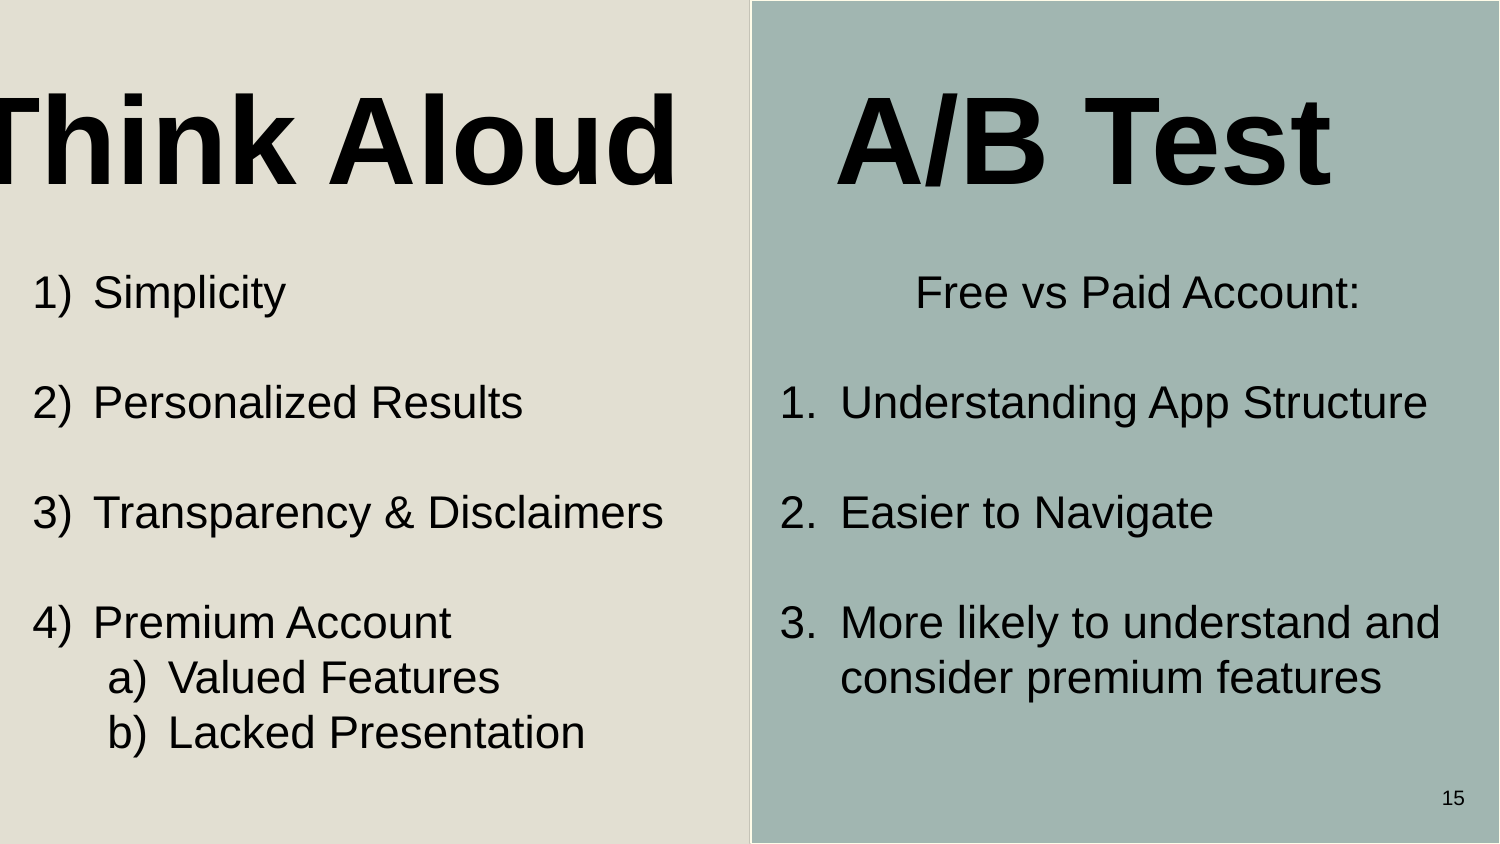

# Think Aloud
  A/B Test

Simplicity

Personalized Results

Transparency & Disclaimers

Premium Account
Valued Features
Lacked Presentation
Free vs Paid Account:

Understanding App Structure

Easier to Navigate

More likely to understand and consider premium features

15